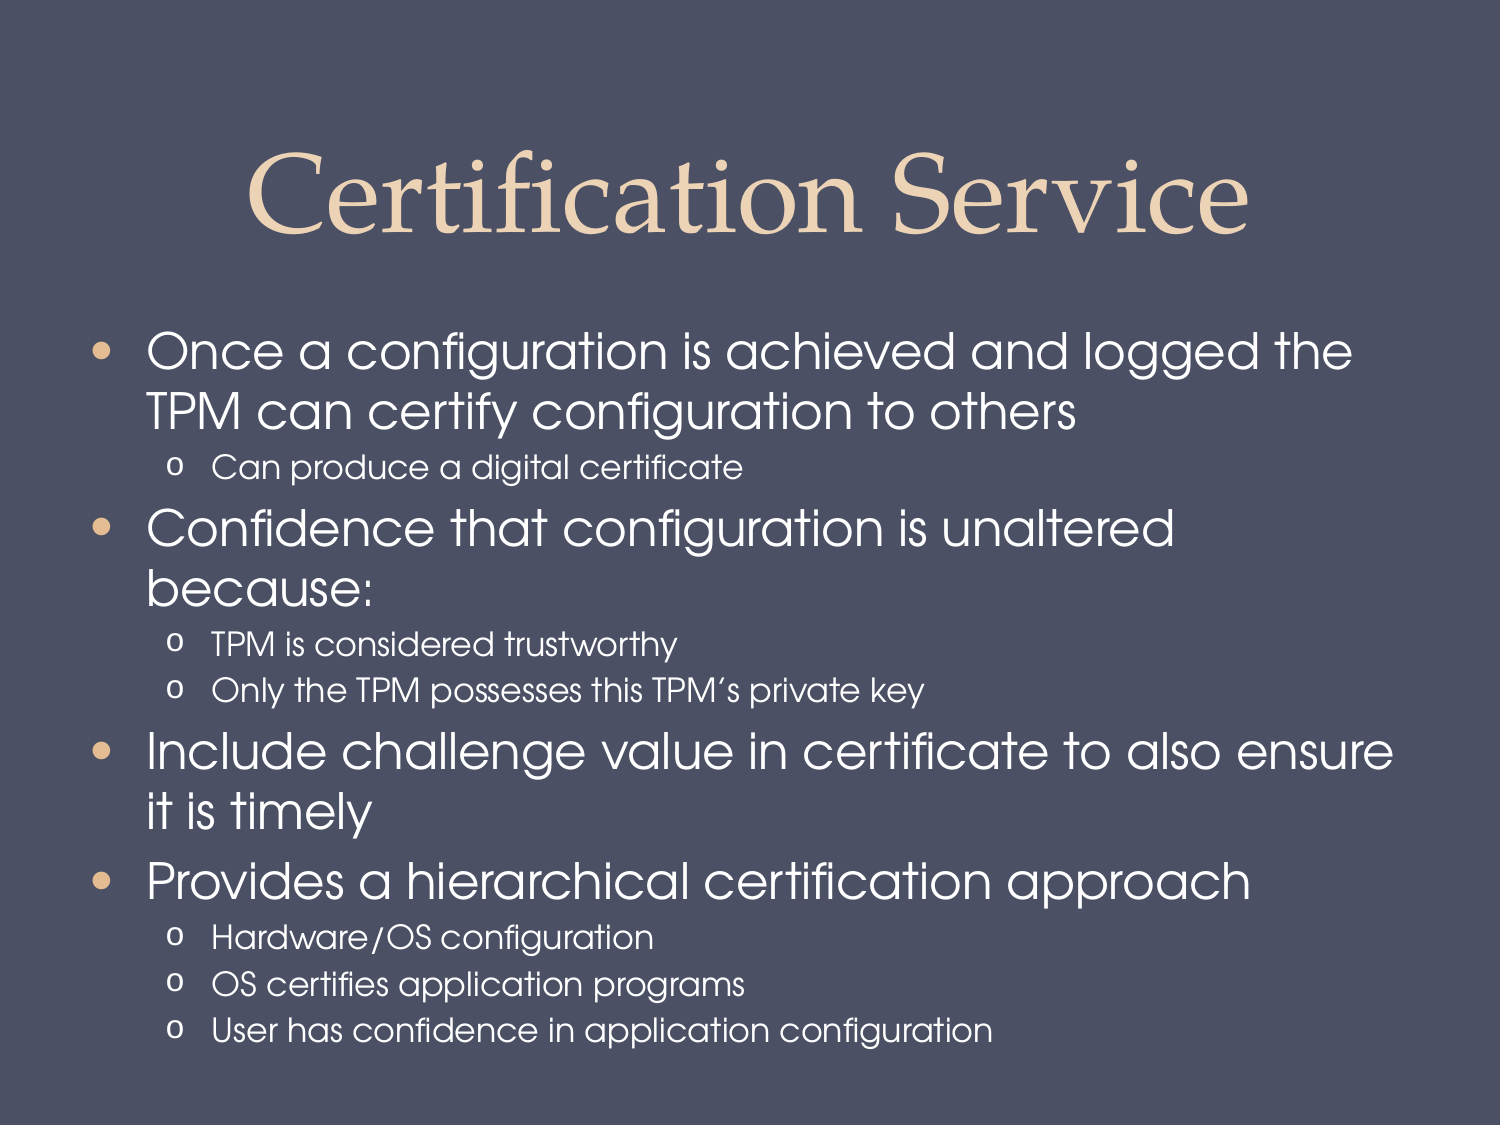

# Certification Service
Once a configuration is achieved and logged the TPM can certify configuration to others
Can produce a digital certificate
Confidence that configuration is unaltered because:
TPM is considered trustworthy
Only the TPM possesses this TPM’s private key
Include challenge value in certificate to also ensure it is timely
Provides a hierarchical certification approach
Hardware/OS configuration
OS certifies application programs
User has confidence in application configuration